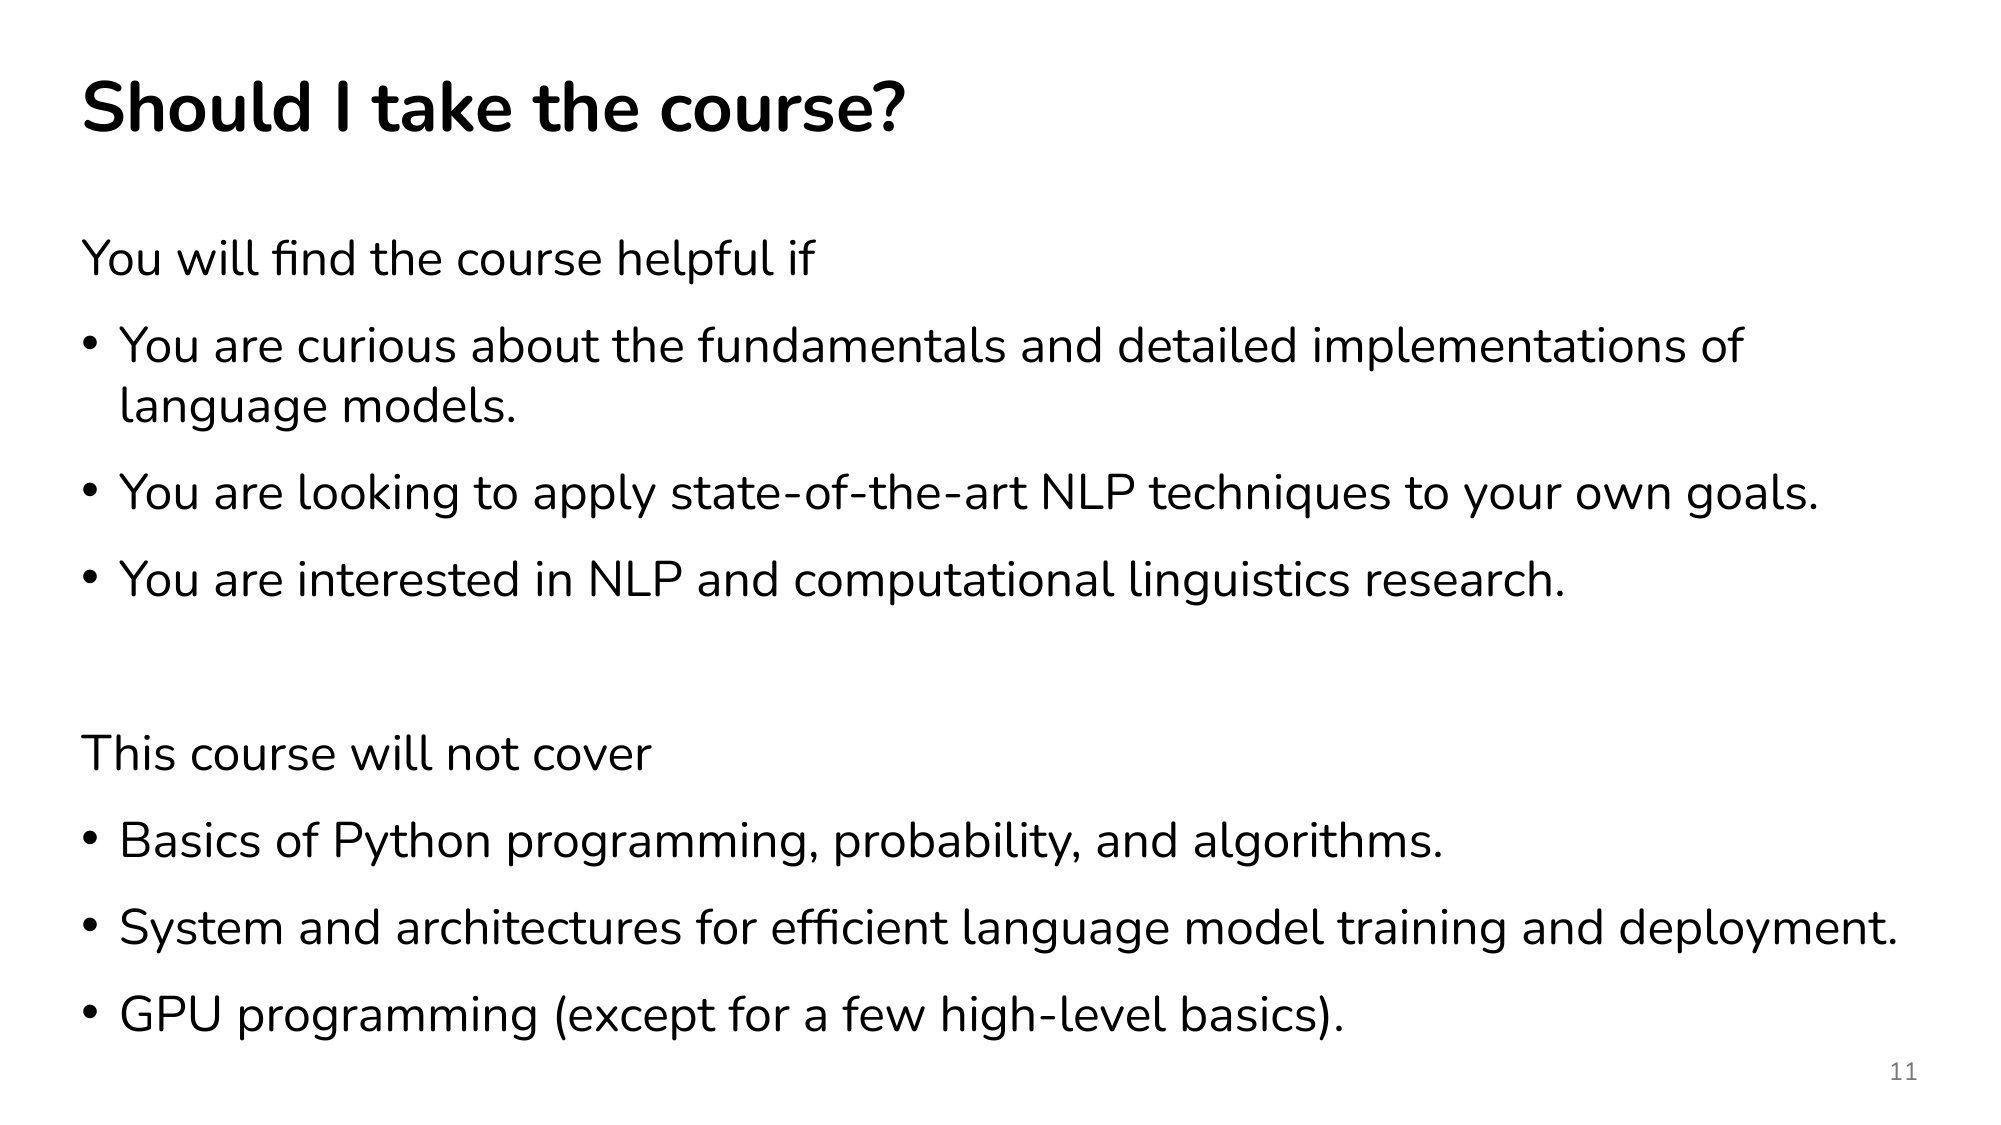

# Should I take the course?
You will find the course helpful if
You are curious about the fundamentals and detailed implementations of language models.
You are looking to apply state-of-the-art NLP techniques to your own goals.
You are interested in NLP and computational linguistics research.

This course will not cover
Basics of Python programming, probability, and algorithms.
System and architectures for efficient language model training and deployment.
GPU programming (except for a few high-level basics).

11